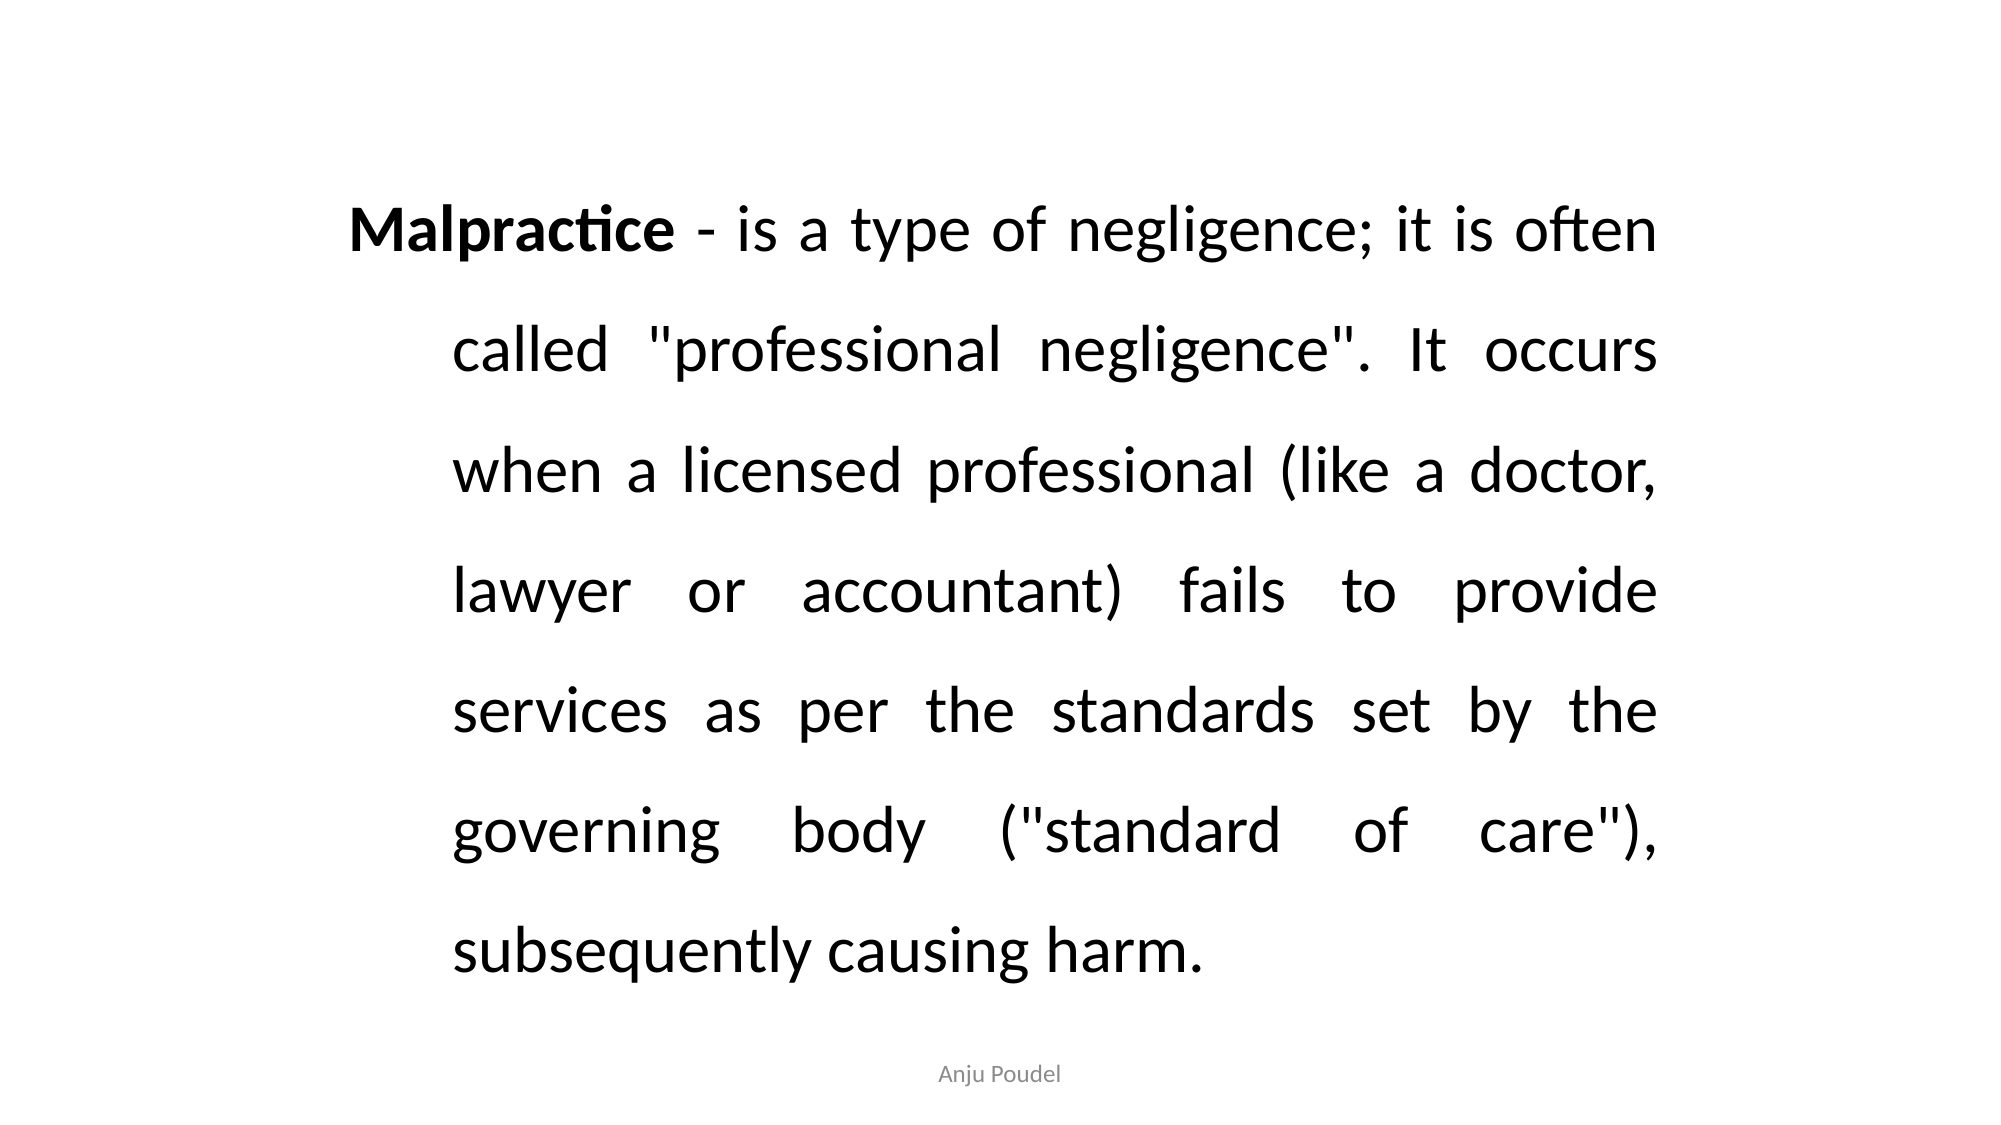

#
Malpractice - is a type of negligence; it is often called "professional negligence". It occurs when a licensed professional (like a doctor, lawyer or accountant) fails to provide services as per the standards set by the governing body ("standard of care"), subsequently causing harm.

Anju Poudel